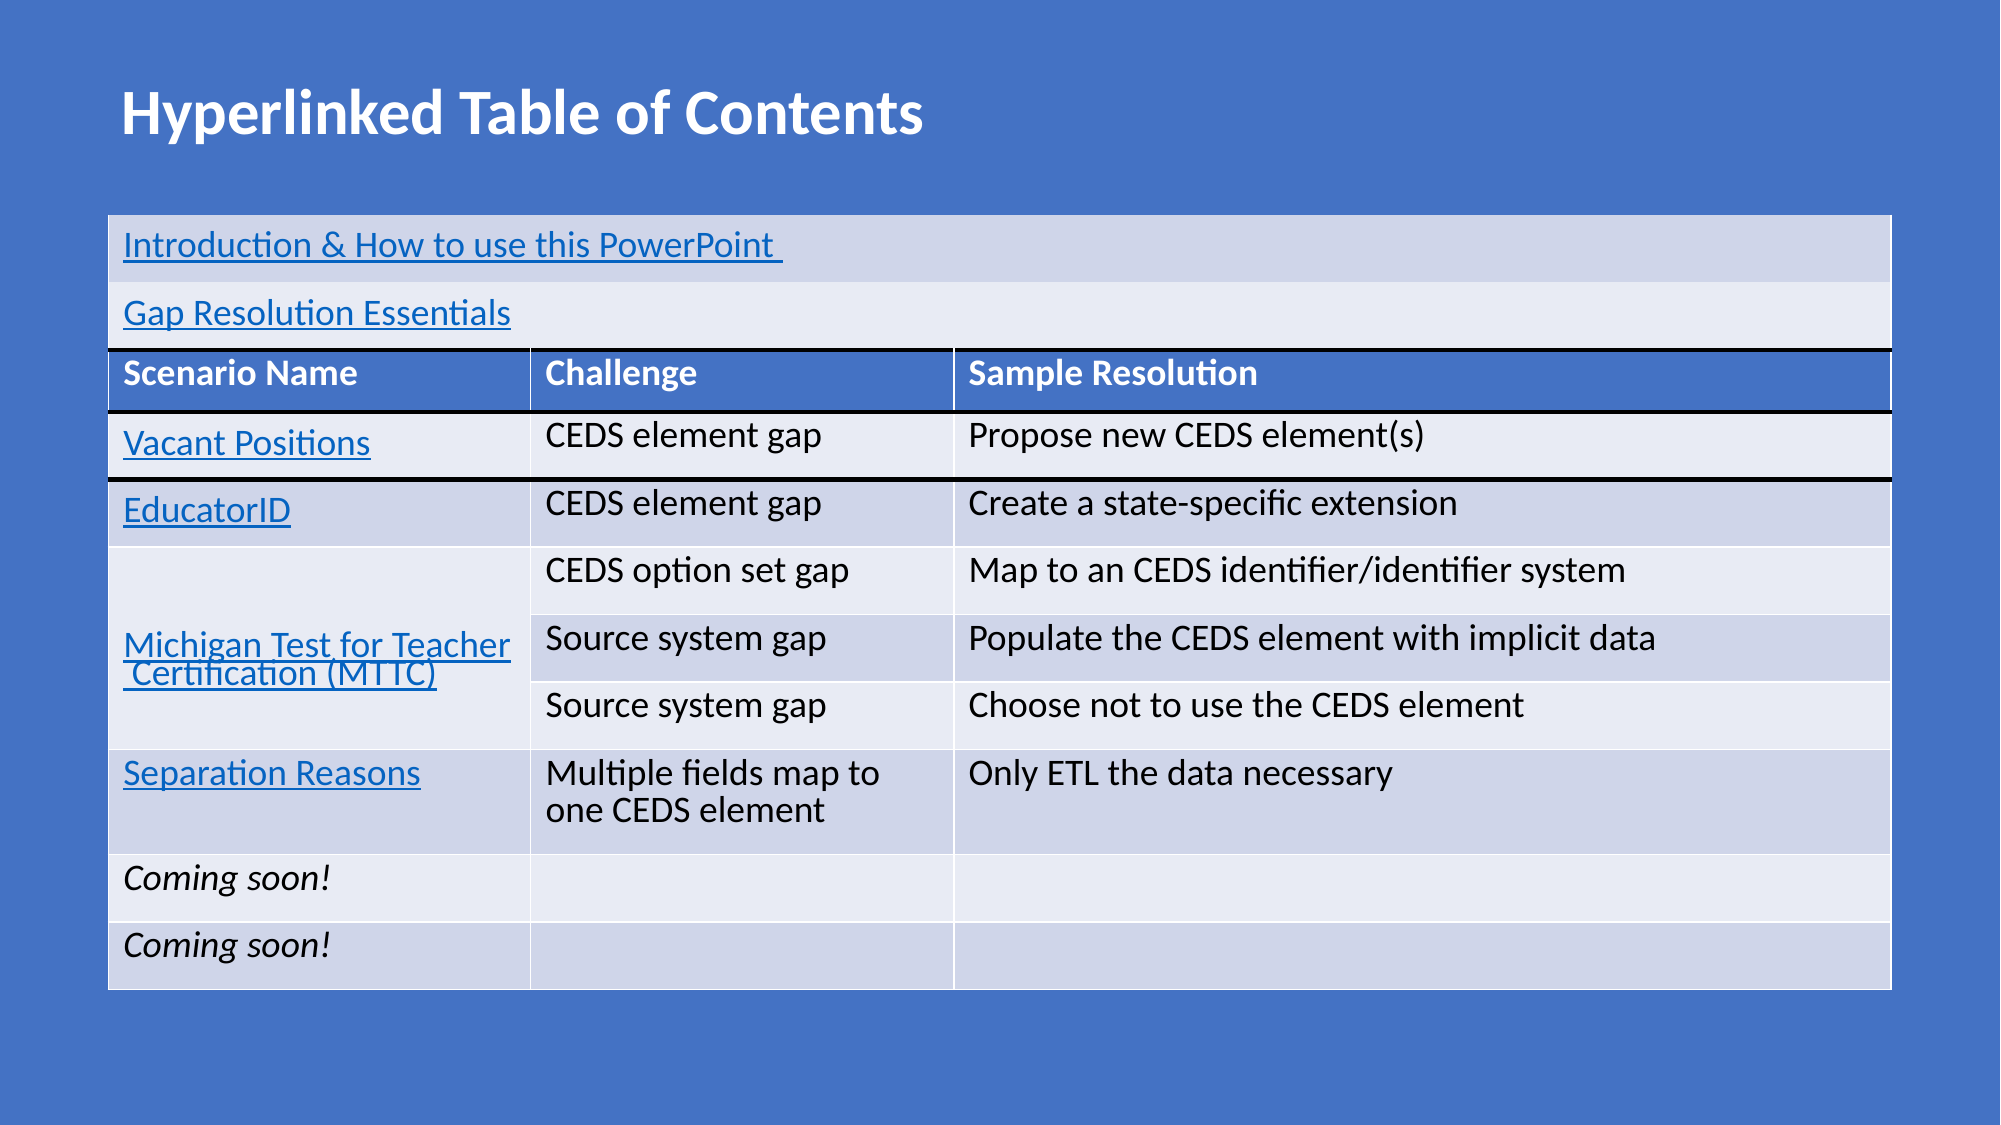

# Hyperlinked Table of Contents
| Links to each section |  | End of row |  |  |
| --- | --- | --- | --- | --- |
| Introduction & How to use this PowerPoint |  |  |  |  |
| Gap Resolution Essentials |  |  |  |  |
| Scenario Name | Challenge | Challenge | Sample Resolution | Sample Resolution |
| Vacant Positions | CEDS element gap | CEDS element gap | Propose new CEDS element(s) | Propose new CEDS element(s) |
| EducatorID | CEDS element gap | CEDS element gap | Create a state-specific extension | Create a state-specific extension |
| Michigan Test for Teacher Certification (MTTC) | CEDS option set gap | CEDS option set gap | Map to an CEDS identifier/identifier system | Map to an CEDS identifier/identifier system |
|  | Source system gap | Source system gap | Populate the CEDS element with implicit data | Populate the CEDS element with implicit data |
|  | Source system gap | Source system gap | Choose not to use the CEDS element | Choose not to use the CEDS element |
| Separation Reasons | Multiple fields map to one CEDS element | Multiple fields map to one CEDS element | Only ETL the data necessary | Only ETL the data necessary |
| Coming soon! |  | Option sets do not align |  | Map some options to one CEDS element and other options to a different CEDS element |
| Coming soon! |  | Option sets do not align |  |  |